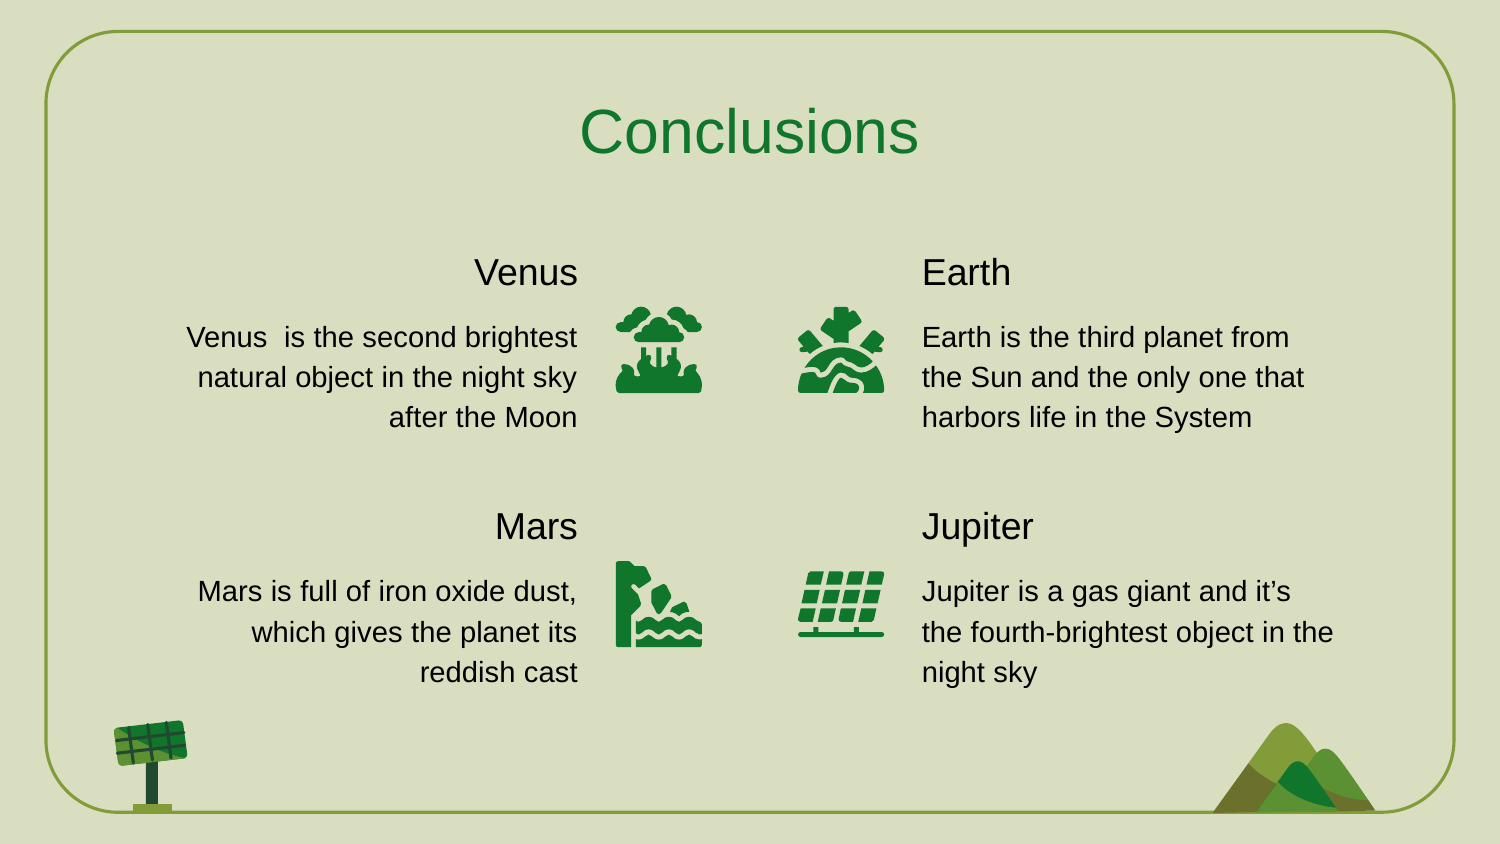

# Conclusions
Venus
Earth
Venus  is the second brightest natural object in the night sky after the Moon
Earth is the third planet from the Sun and the only one that harbors life in the System

Mars
Jupiter
Mars is full of iron oxide dust, which gives the planet its reddish cast
Jupiter is a gas giant and it’s the fourth-brightest object in the night sky